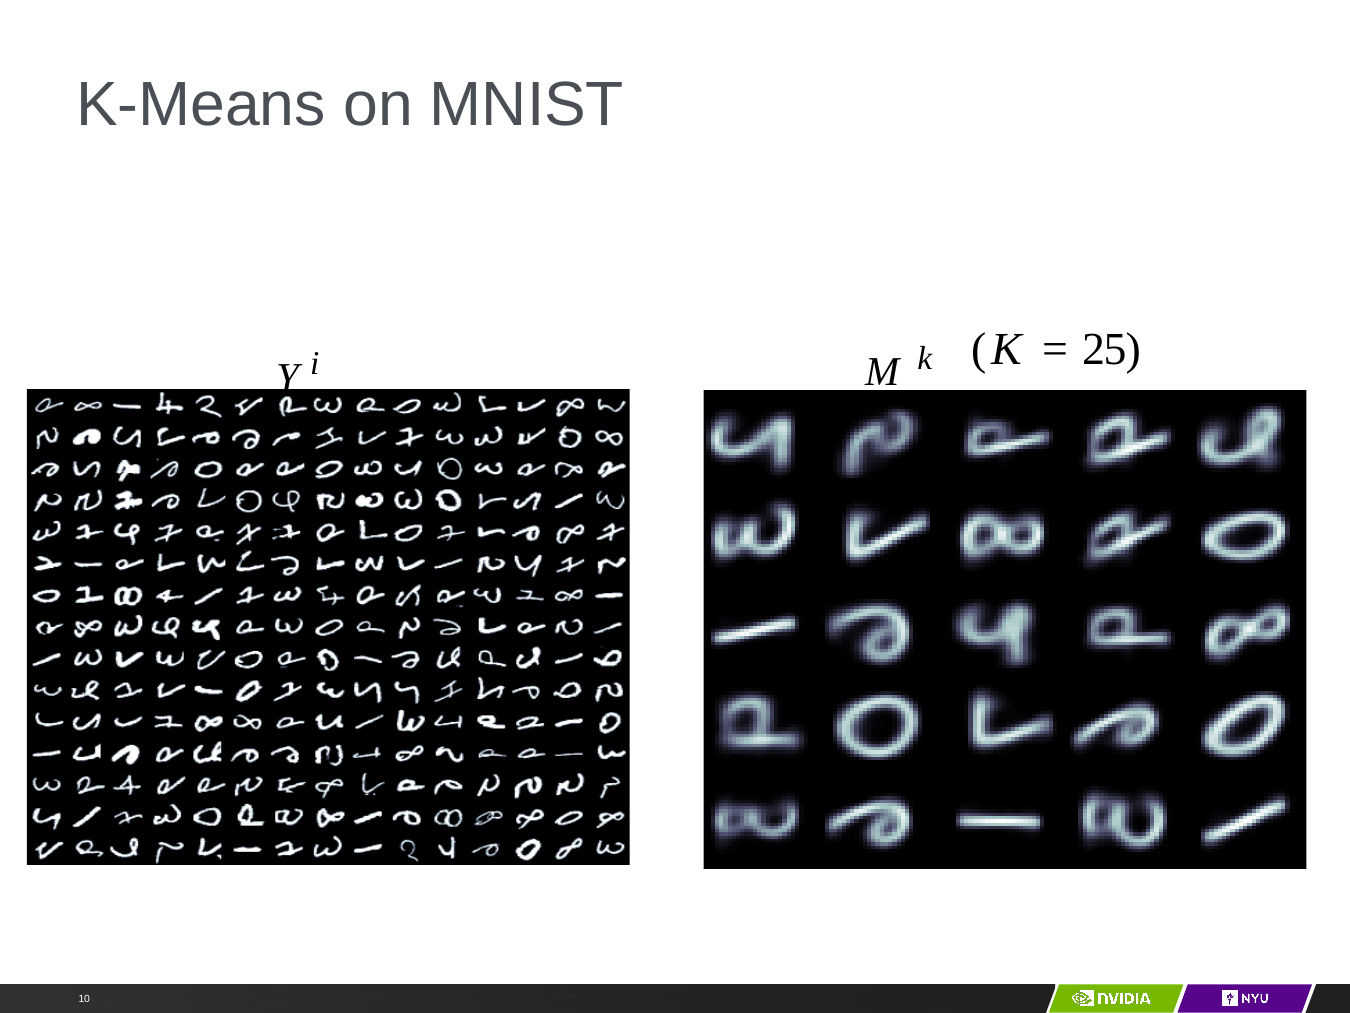

# K-Means on MNIST
Mk
Y i
(K = 25)